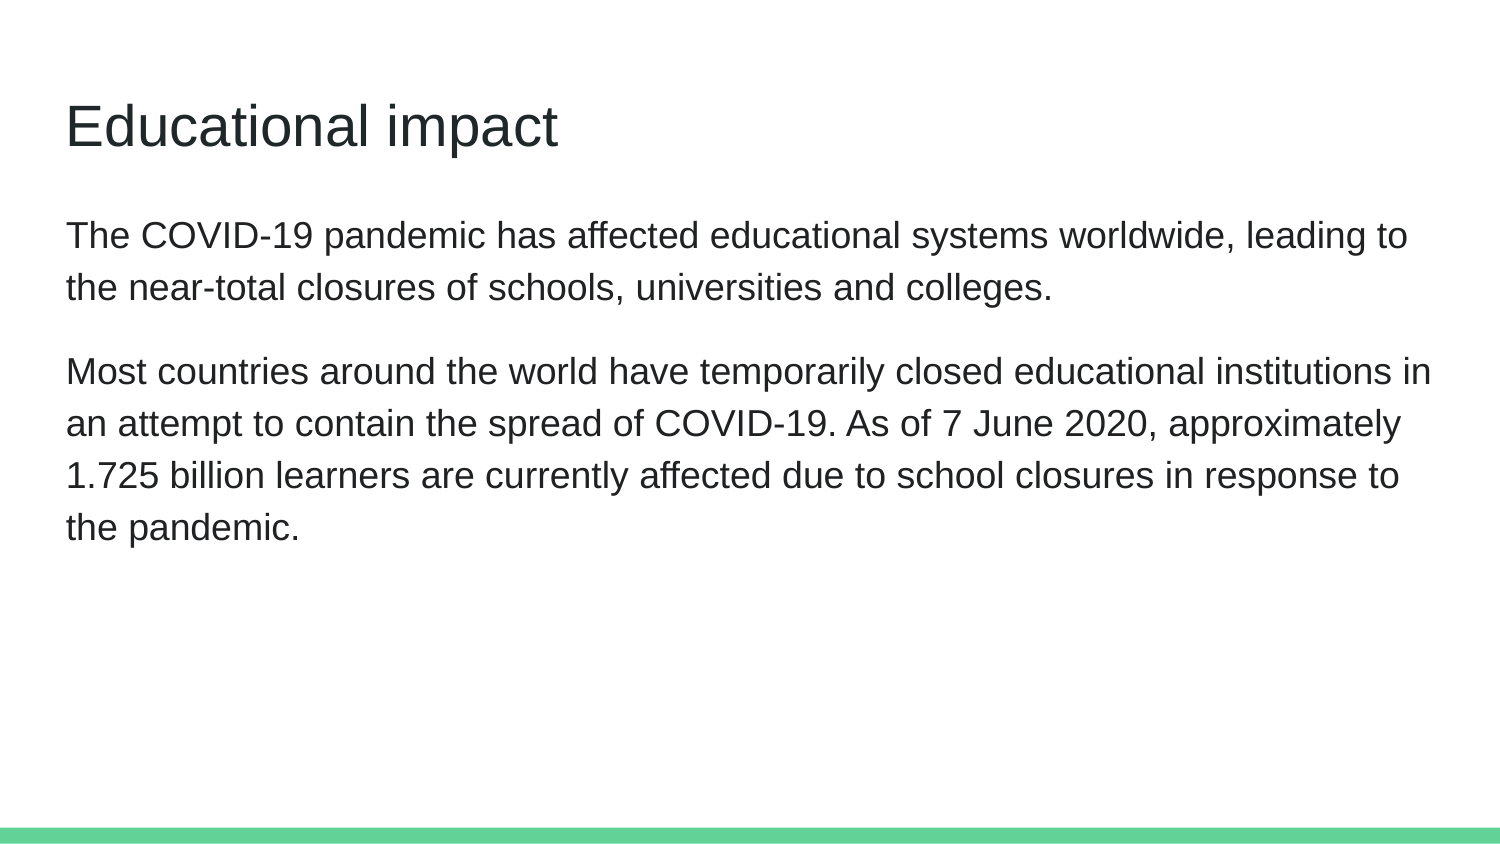

Educational impact
The COVID-19 pandemic has affected educational systems worldwide, leading to the near-total closures of schools, universities and colleges.
Most countries around the world have temporarily closed educational institutions in an attempt to contain the spread of COVID-19. As of 7 June 2020, approximately 1.725 billion learners are currently affected due to school closures in response to the pandemic.